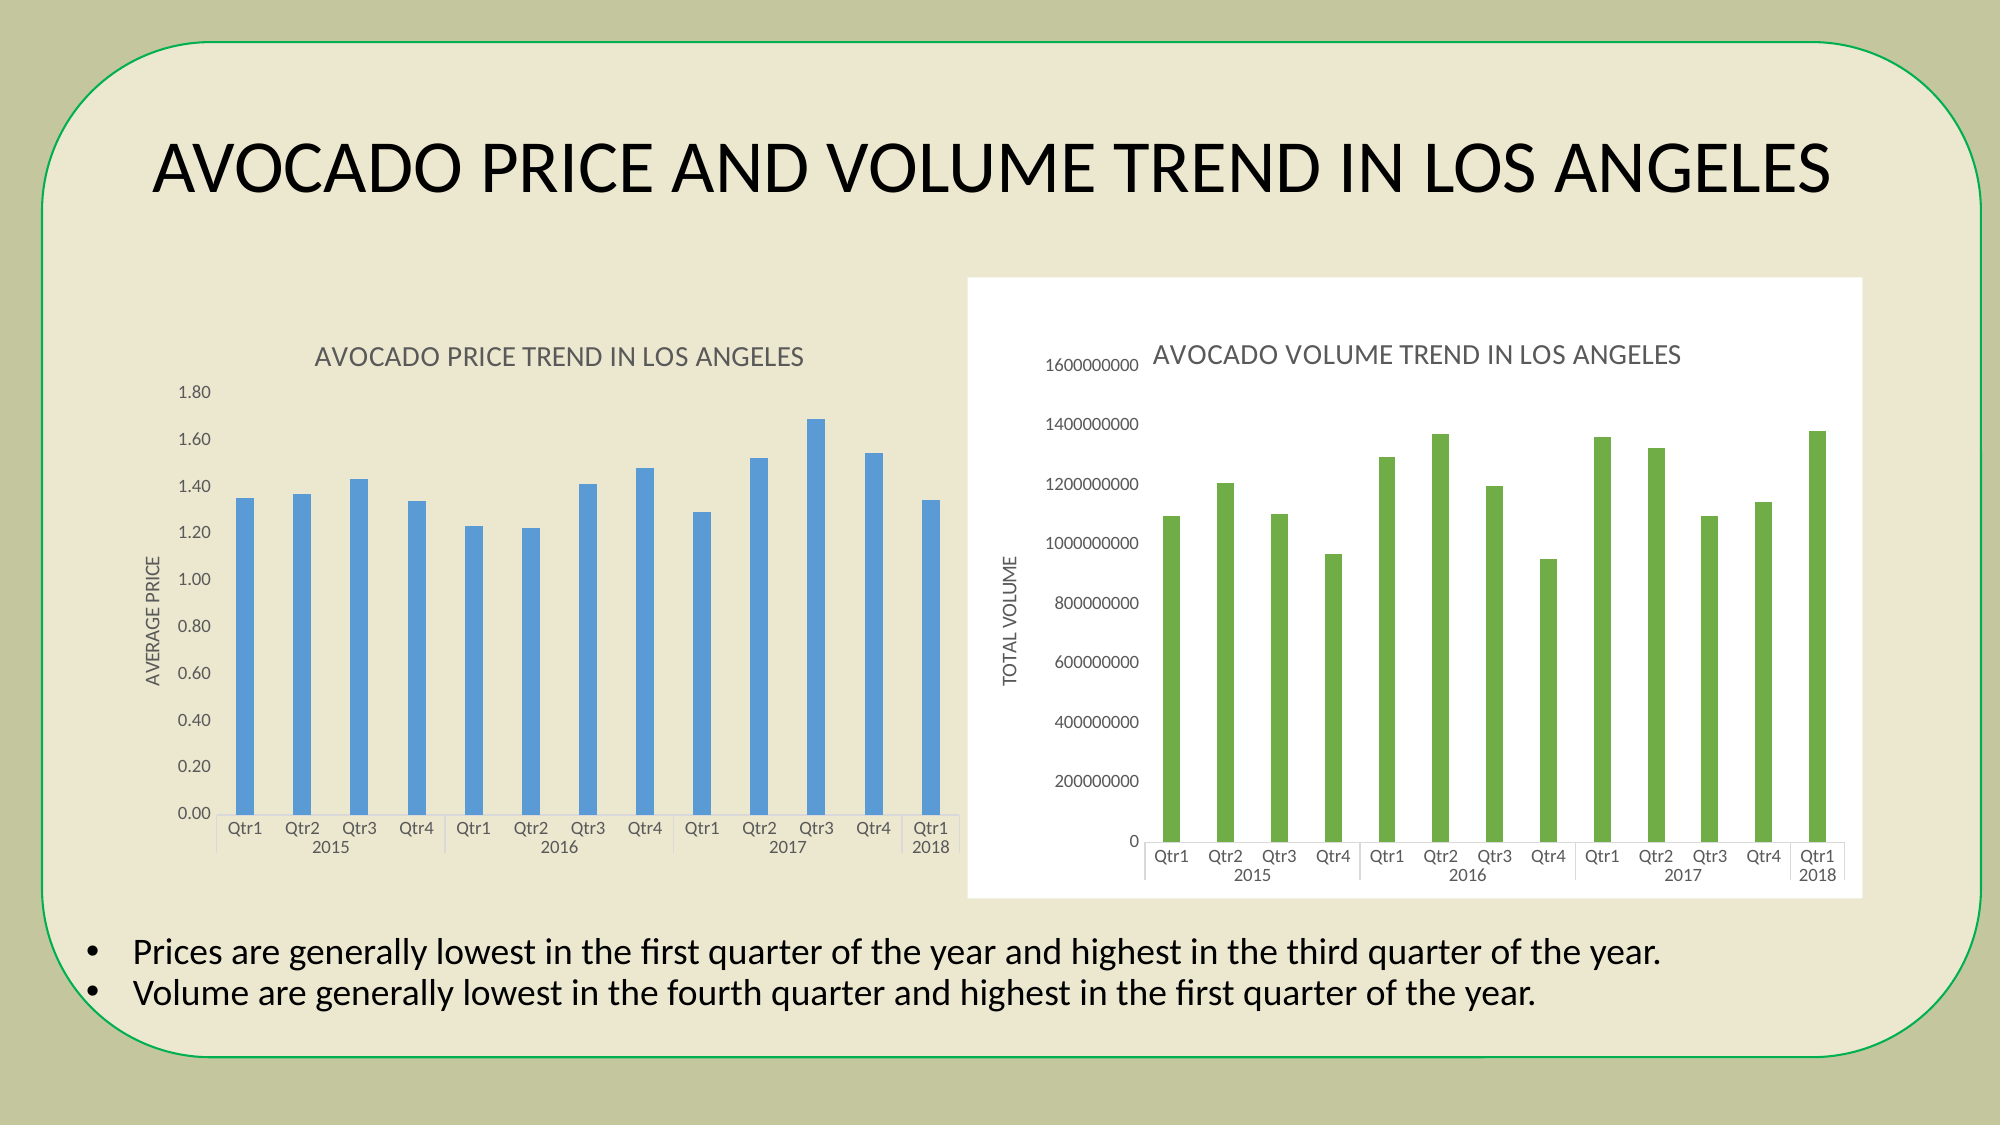

# AVOCADO PRICE AND VOLUME TREND IN LOS ANGELES

### Chart: AVOCADO VOLUME TREND IN LOS ANGELES

| Category | Total |
|---|---|
| Qtr1 | 1099305878.589998 |
| Qtr2 | 1209755183.6500037 |
| Qtr3 | 1105165520.500001 |
| Qtr4 | 971242079.300001 |
| Qtr1 | 1295263975.839999 |
| Qtr2 | 1373391436.4400003 |
| Qtr3 | 1200375586.6900022 |
| Qtr4 | 951858892.8600004 |
| Qtr1 | 1363703615.0000002 |
| Qtr2 | 1325955722.0999985 |
| Qtr3 | 1098016236.8700008 |
| Qtr4 | 1146630125.3000023 |
| Qtr1 | 1382738340.2600026 |

### Chart: AVOCADO PRICE TREND IN LOS ANGELES

| Category | Total |
|---|---|
| Qtr1 | 1.352143874643875 |
| Qtr2 | 1.3733475783475784 |
| Qtr3 | 1.4351353276353267 |
| Qtr4 | 1.3417106200997853 |
| Qtr1 | 1.2343233618233613 |
| Qtr2 | 1.2269943019943017 |
| Qtr3 | 1.4125071225071206 |
| Qtr4 | 1.4807336182336168 |
| Qtr1 | 1.295569800569801 |
| Qtr2 | 1.524971469329532 |
| Qtr3 | 1.6910968660968688 |
| Qtr4 | 1.5464748677248659 |
| Qtr1 | 1.347530864197531 |
Prices are generally lowest in the first quarter of the year and highest in the third quarter of the year.
Volume are generally lowest in the fourth quarter and highest in the first quarter of the year.